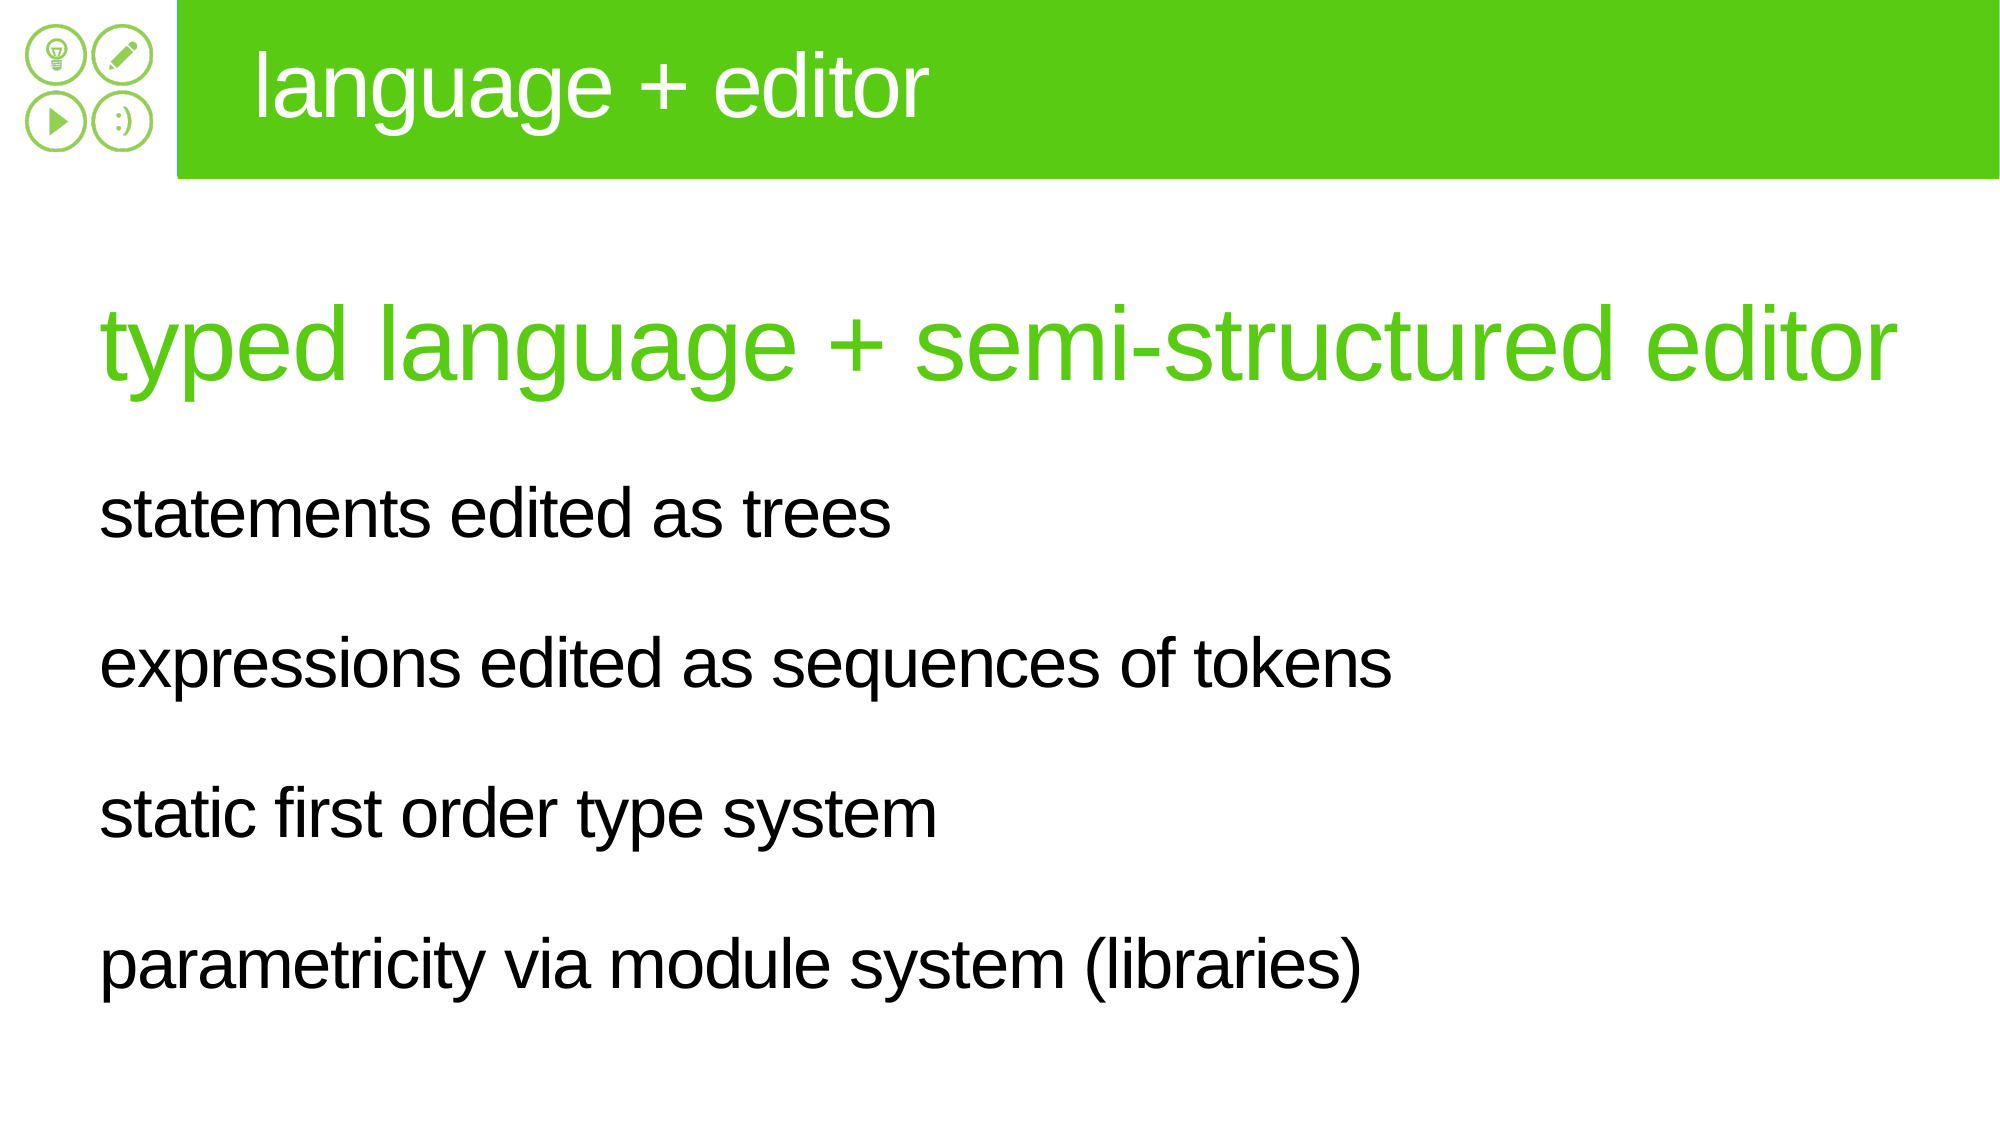

# language + editor
typed language + semi-structured editor
statements edited as trees
expressions edited as sequences of tokens
static first order type system
parametricity via module system (libraries)